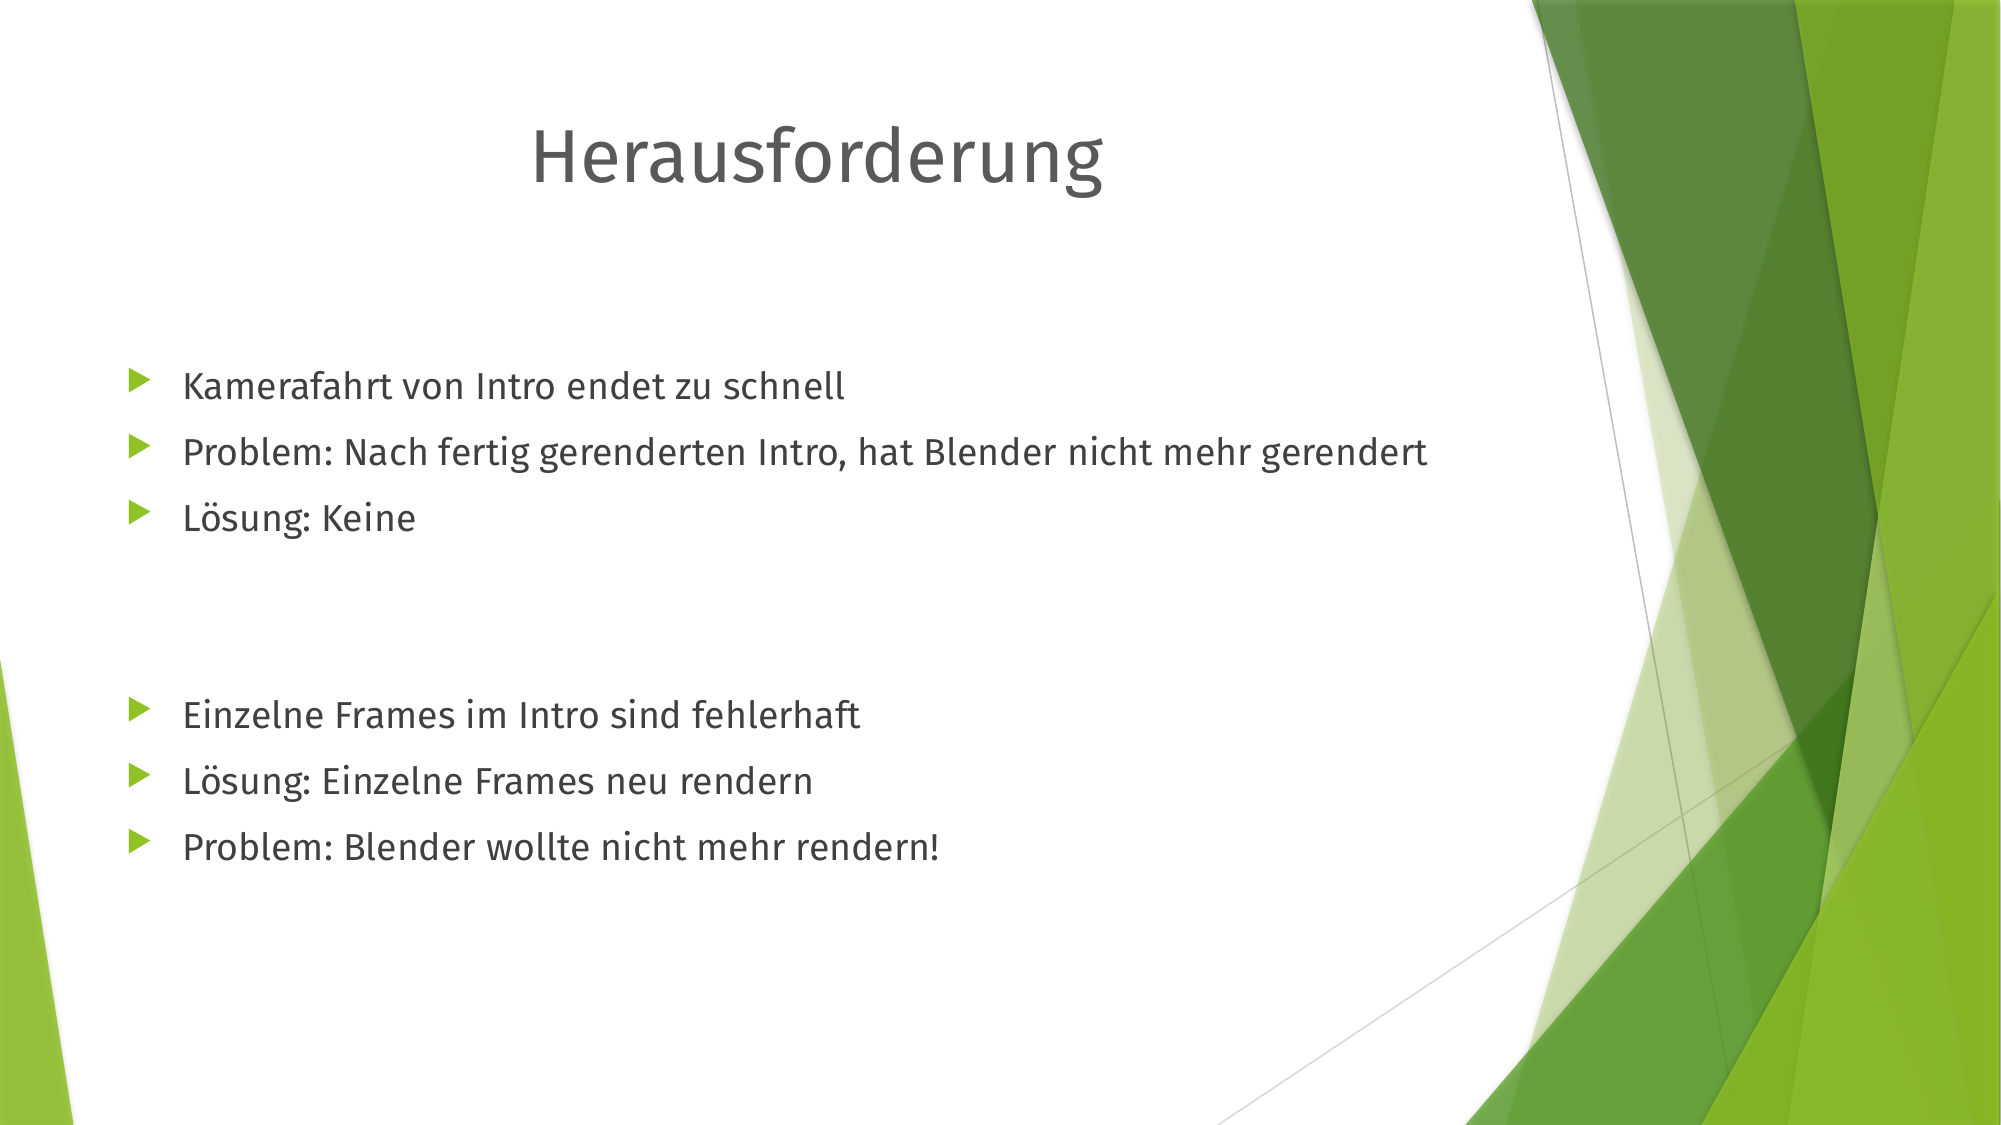

# Herausforderung
Kamerafahrt von Intro endet zu schnell
Problem: Nach fertig gerenderten Intro, hat Blender nicht mehr gerendert
Lösung: Keine

Einzelne Frames im Intro sind fehlerhaft
Lösung: Einzelne Frames neu rendern
Problem: Blender wollte nicht mehr rendern!